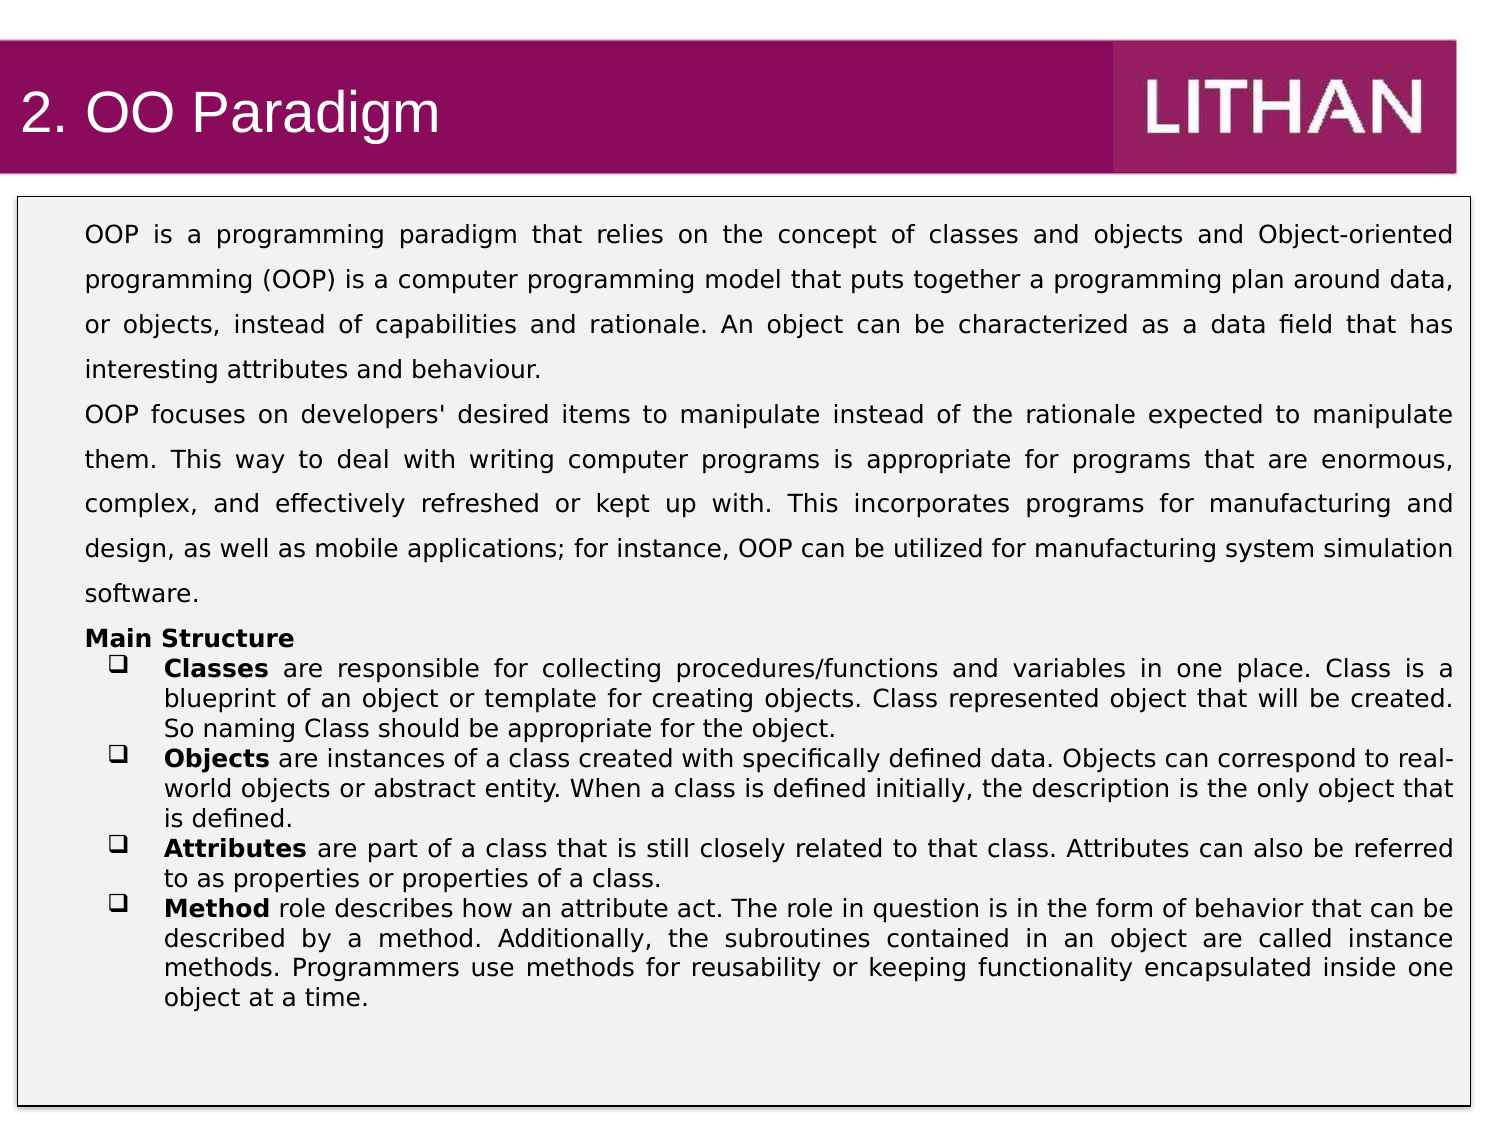

2. OO Paradigm
OOP is a programming paradigm that relies on the concept of classes and objects and Object-oriented programming (OOP) is a computer programming model that puts together a programming plan around data, or objects, instead of capabilities and rationale. An object can be characterized as a data field that has interesting attributes and behaviour.
OOP focuses on developers' desired items to manipulate instead of the rationale expected to manipulate them. This way to deal with writing computer programs is appropriate for programs that are enormous, complex, and effectively refreshed or kept up with. This incorporates programs for manufacturing and design, as well as mobile applications; for instance, OOP can be utilized for manufacturing system simulation software.
Main Structure
Classes are responsible for collecting procedures/functions and variables in one place. Class is a blueprint of an object or template for creating objects. Class represented object that will be created. So naming Class should be appropriate for the object.
Objects are instances of a class created with specifically defined data. Objects can correspond to real-world objects or abstract entity. When a class is defined initially, the description is the only object that is defined.
Attributes are part of a class that is still closely related to that class. Attributes can also be referred to as properties or properties of a class.
Method role describes how an attribute act. The role in question is in the form of behavior that can be described by a method. Additionally, the subroutines contained in an object are called instance methods. Programmers use methods for reusability or keeping functionality encapsulated inside one object at a time.